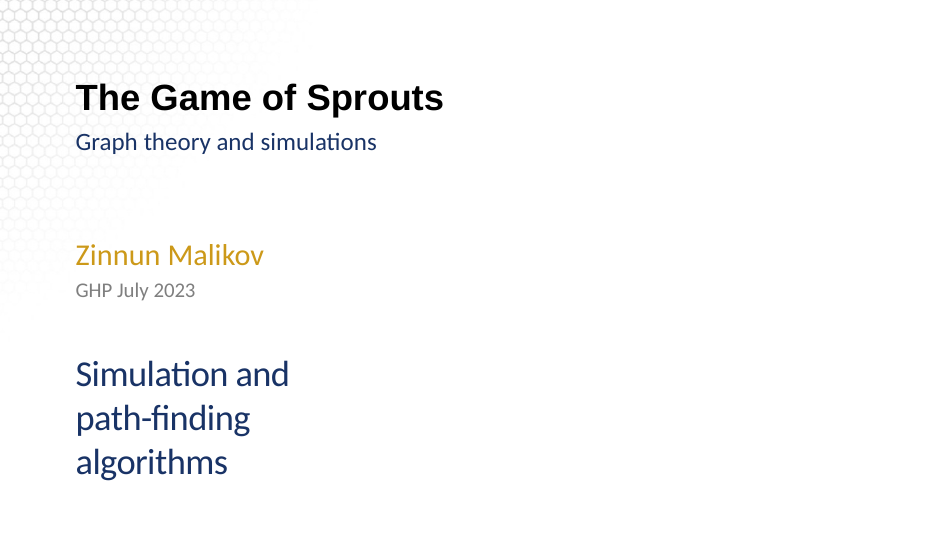

# The Game of Sprouts
Graph theory and simulations
Zinnun Malikov
GHP July 2023

Simulation and path-finding algorithms